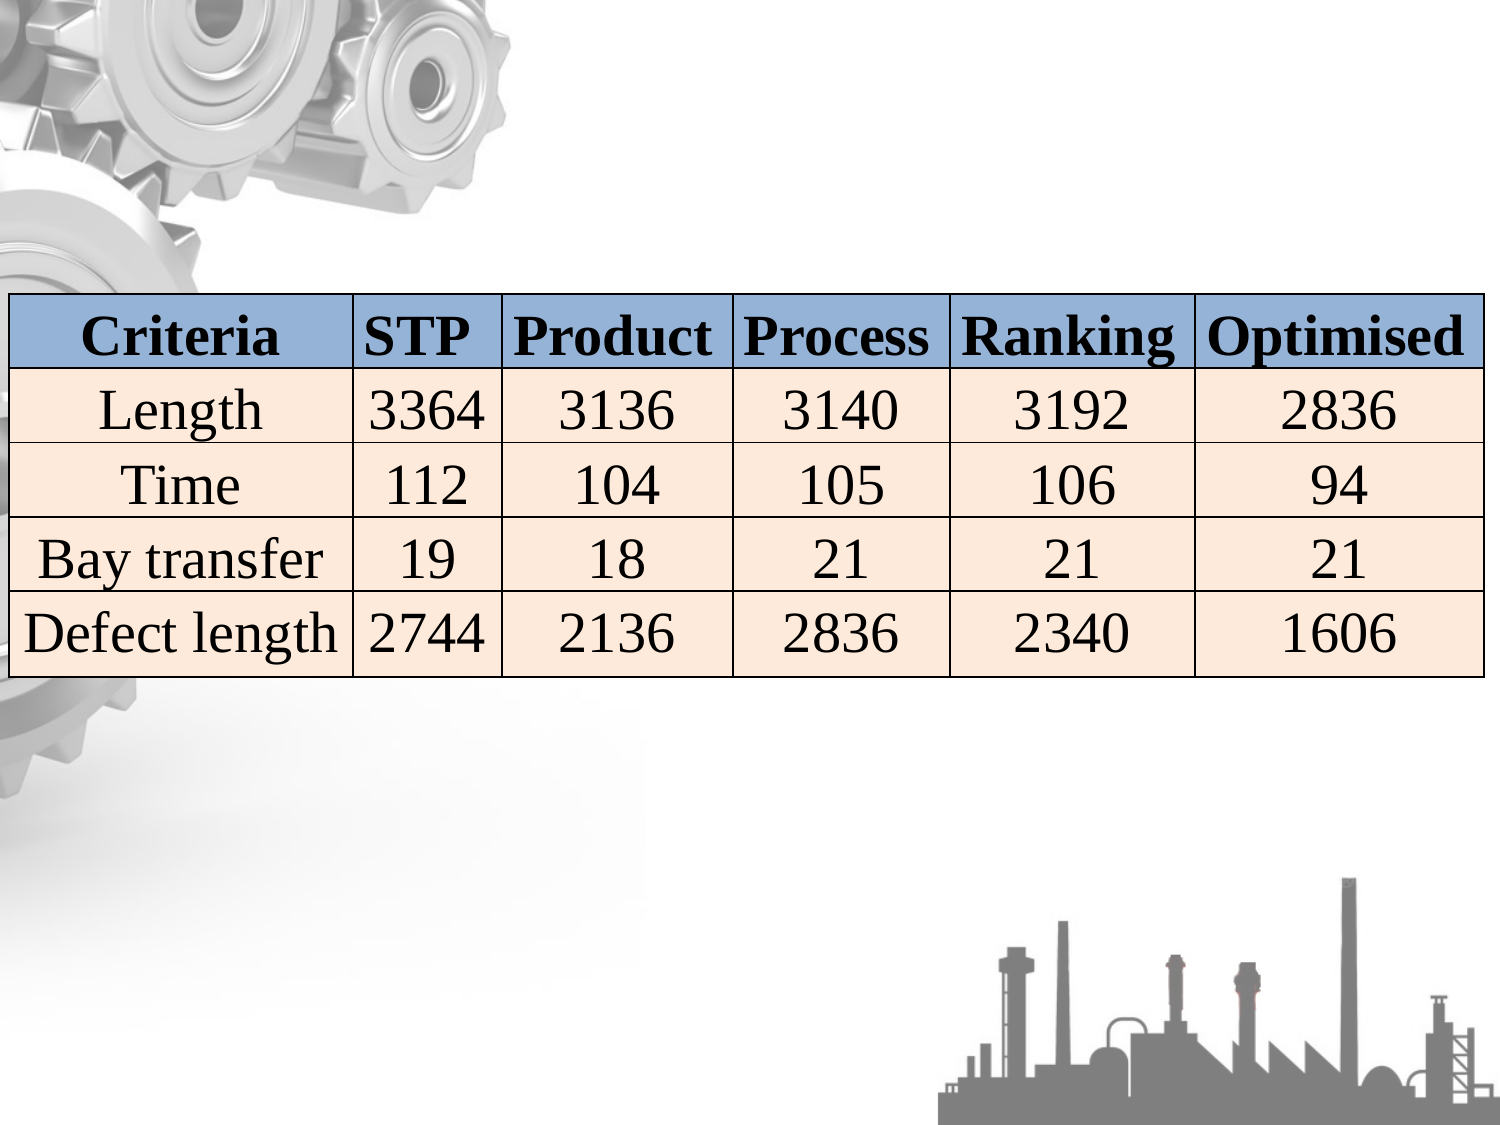

| Criteria | STP | Product | Process | Ranking | Optimised |
| --- | --- | --- | --- | --- | --- |
| Length | 3364 | 3136 | 3140 | 3192 | 2836 |
| Time | 112 | 104 | 105 | 106 | 94 |
| Bay transfer | 19 | 18 | 21 | 21 | 21 |
| Defect length | 2744 | 2136 | 2836 | 2340 | 1606 |